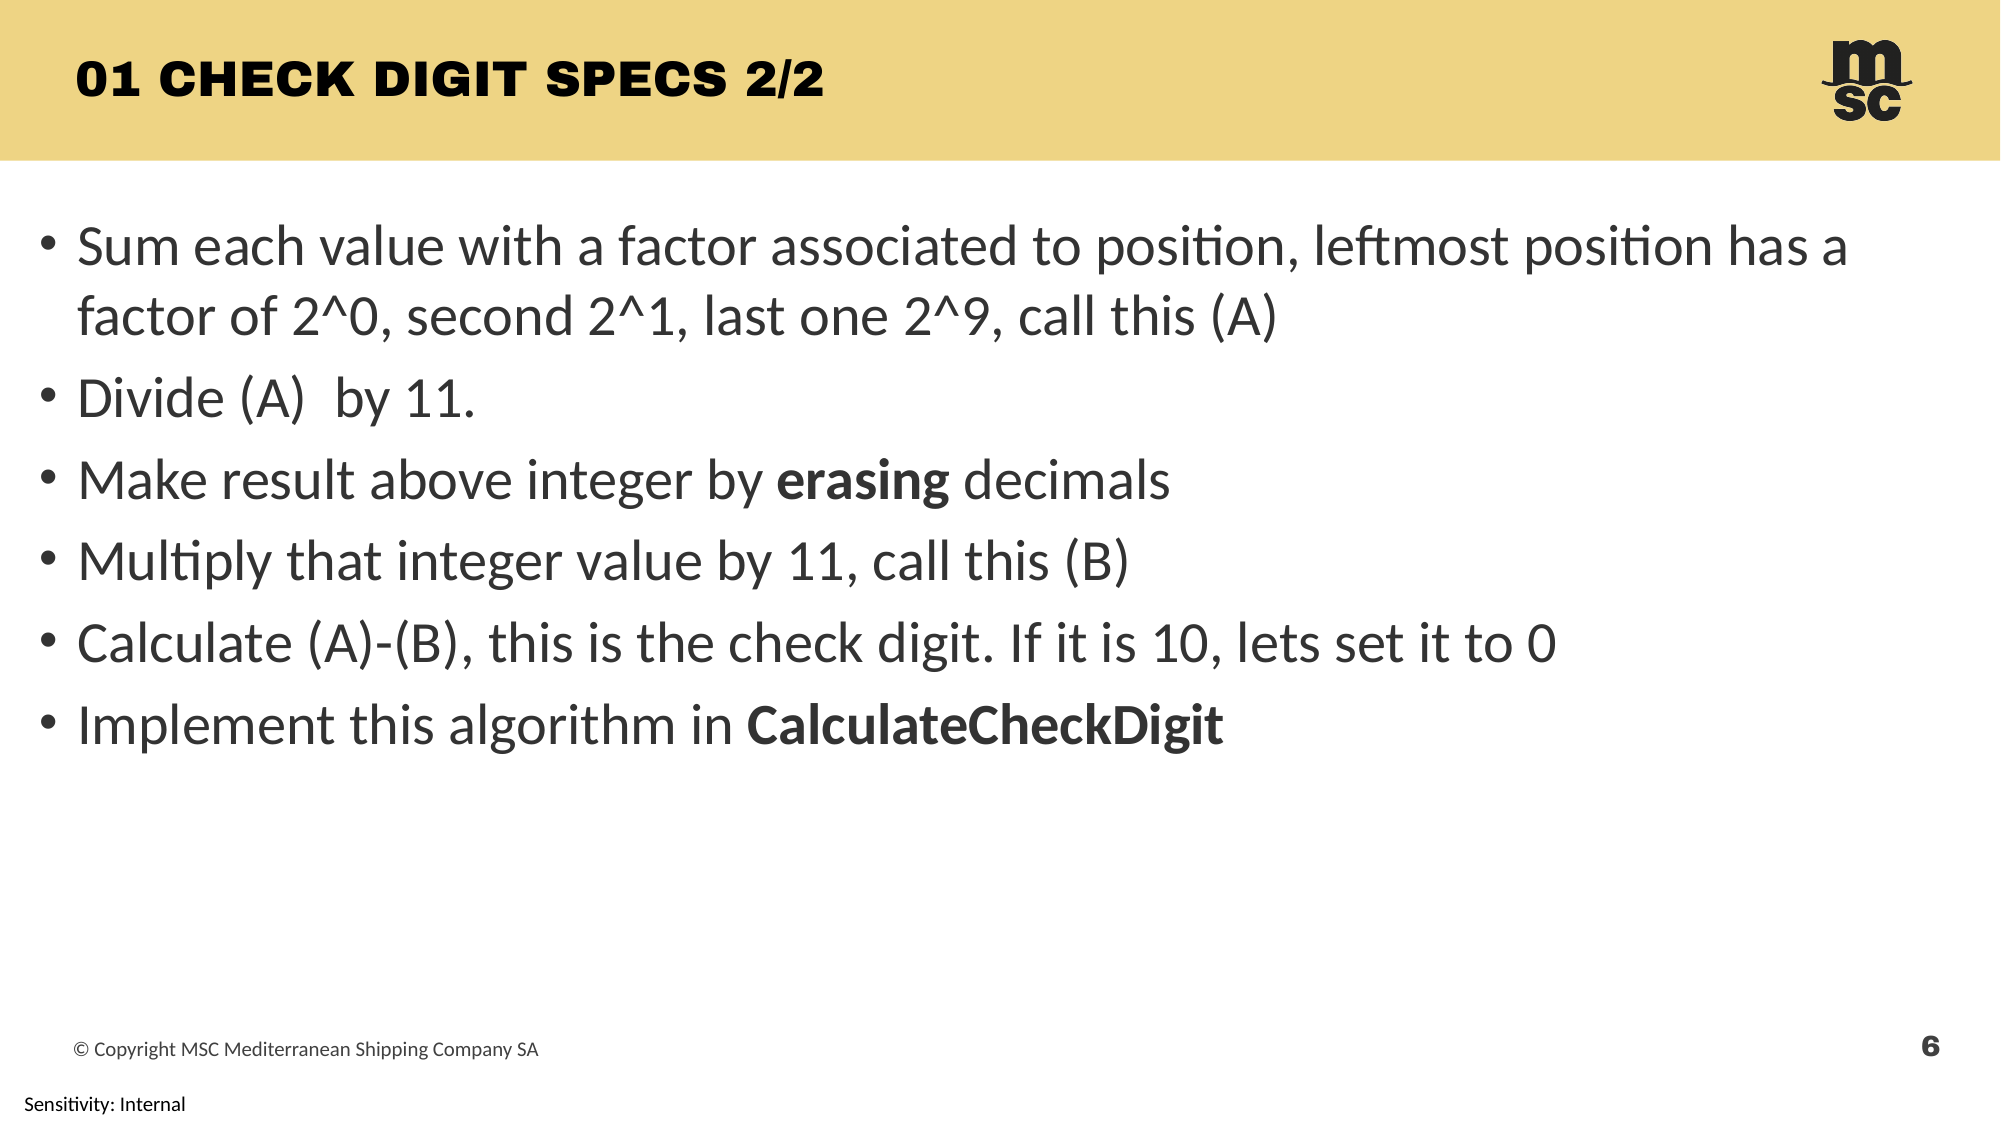

# 01 Check Digit SpecS 2/2
Sum each value with a factor associated to position, leftmost position has a factor of 2^0, second 2^1, last one 2^9, call this (A)
Divide (A)  by 11.
Make result above integer by erasing decimals
Multiply that integer value by 11, call this (B)
Calculate (A)-(B), this is the check digit. If it is 10, lets set it to 0
Implement this algorithm in CalculateCheckDigit

6
© Copyright MSC Mediterranean Shipping Company SA